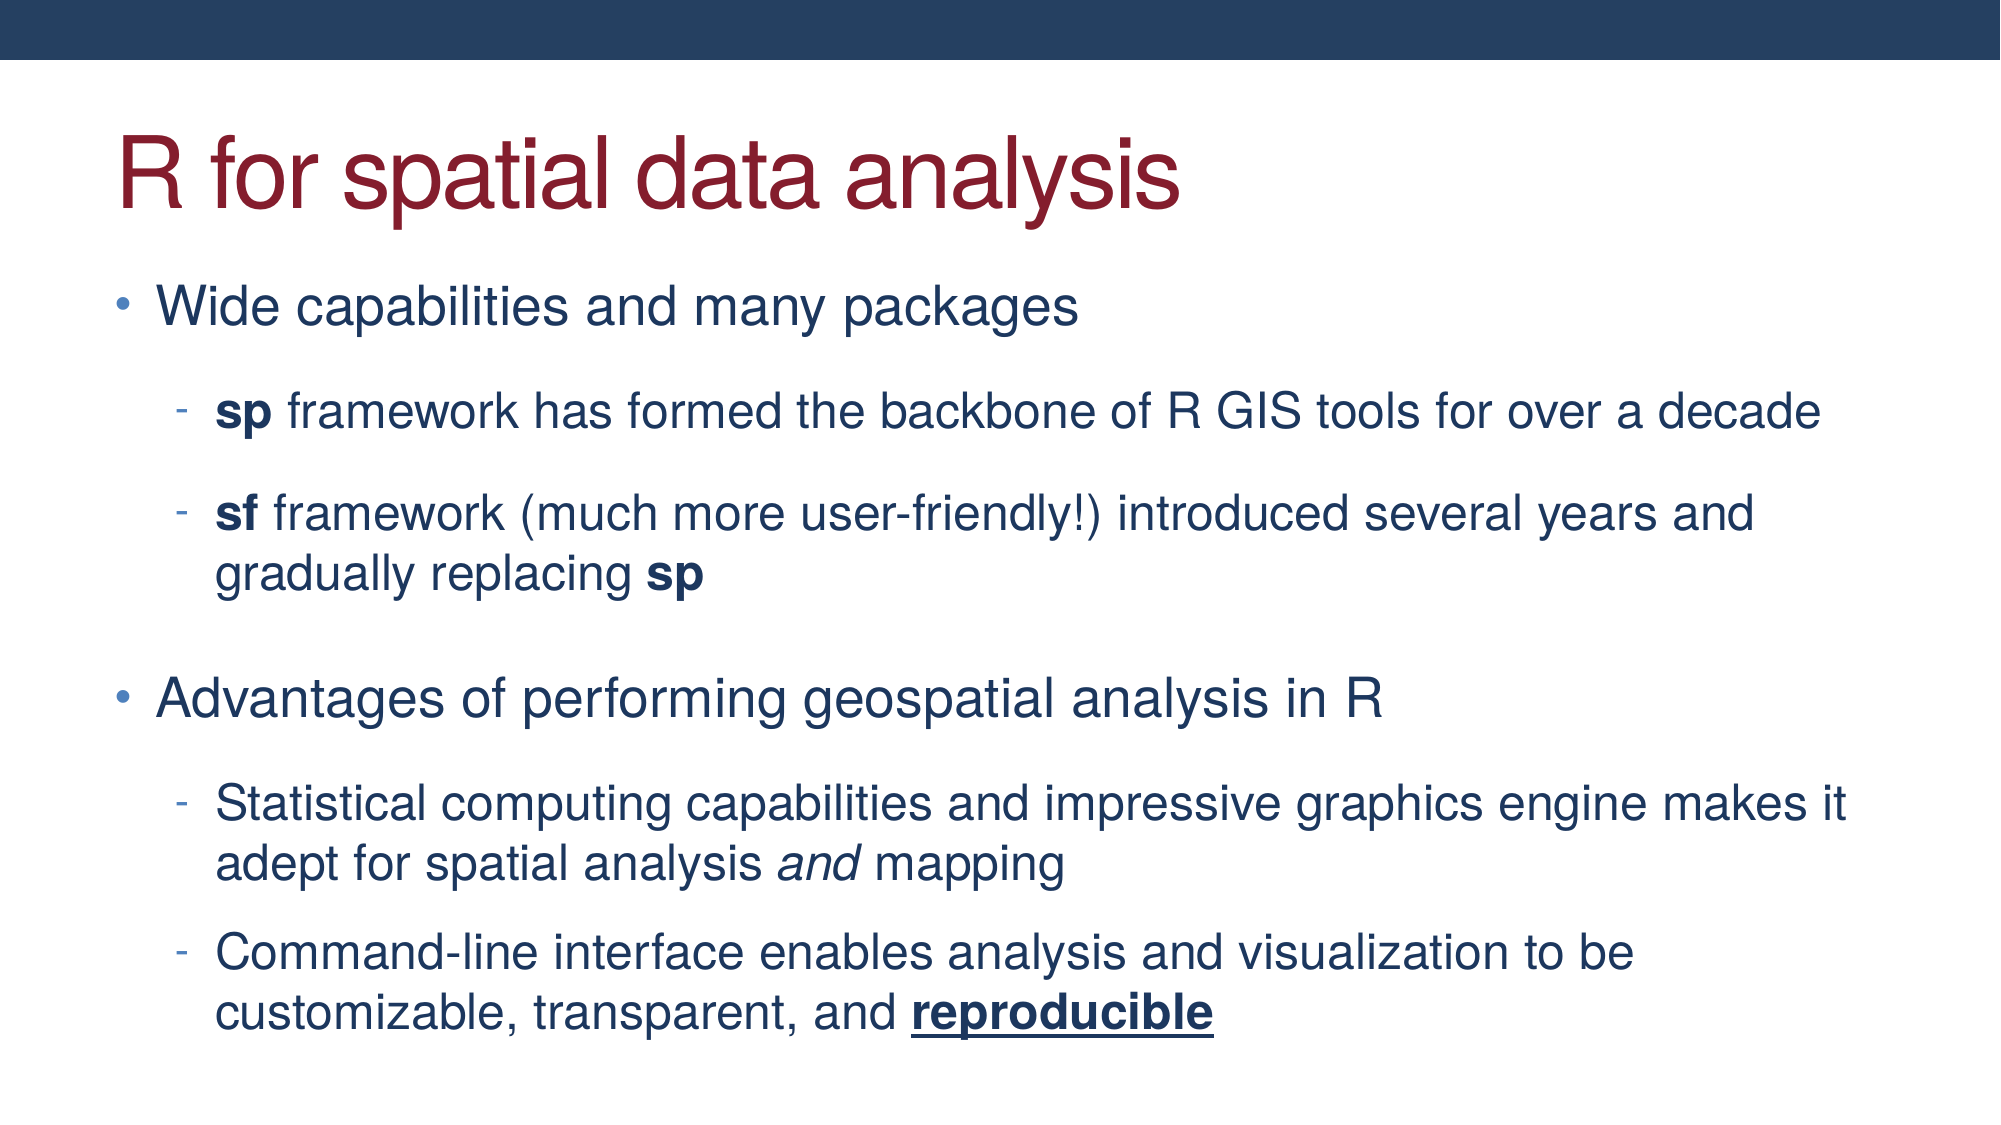

# R for spatial data analysis
Wide capabilities and many packages
sp framework has formed the backbone of R GIS tools for over a decade
sf framework (much more user-friendly!) introduced several years and gradually replacing sp
Advantages of performing geospatial analysis in R
Statistical computing capabilities and impressive graphics engine makes it adept for spatial analysis and mapping
Command-line interface enables analysis and visualization to be customizable, transparent, and reproducible